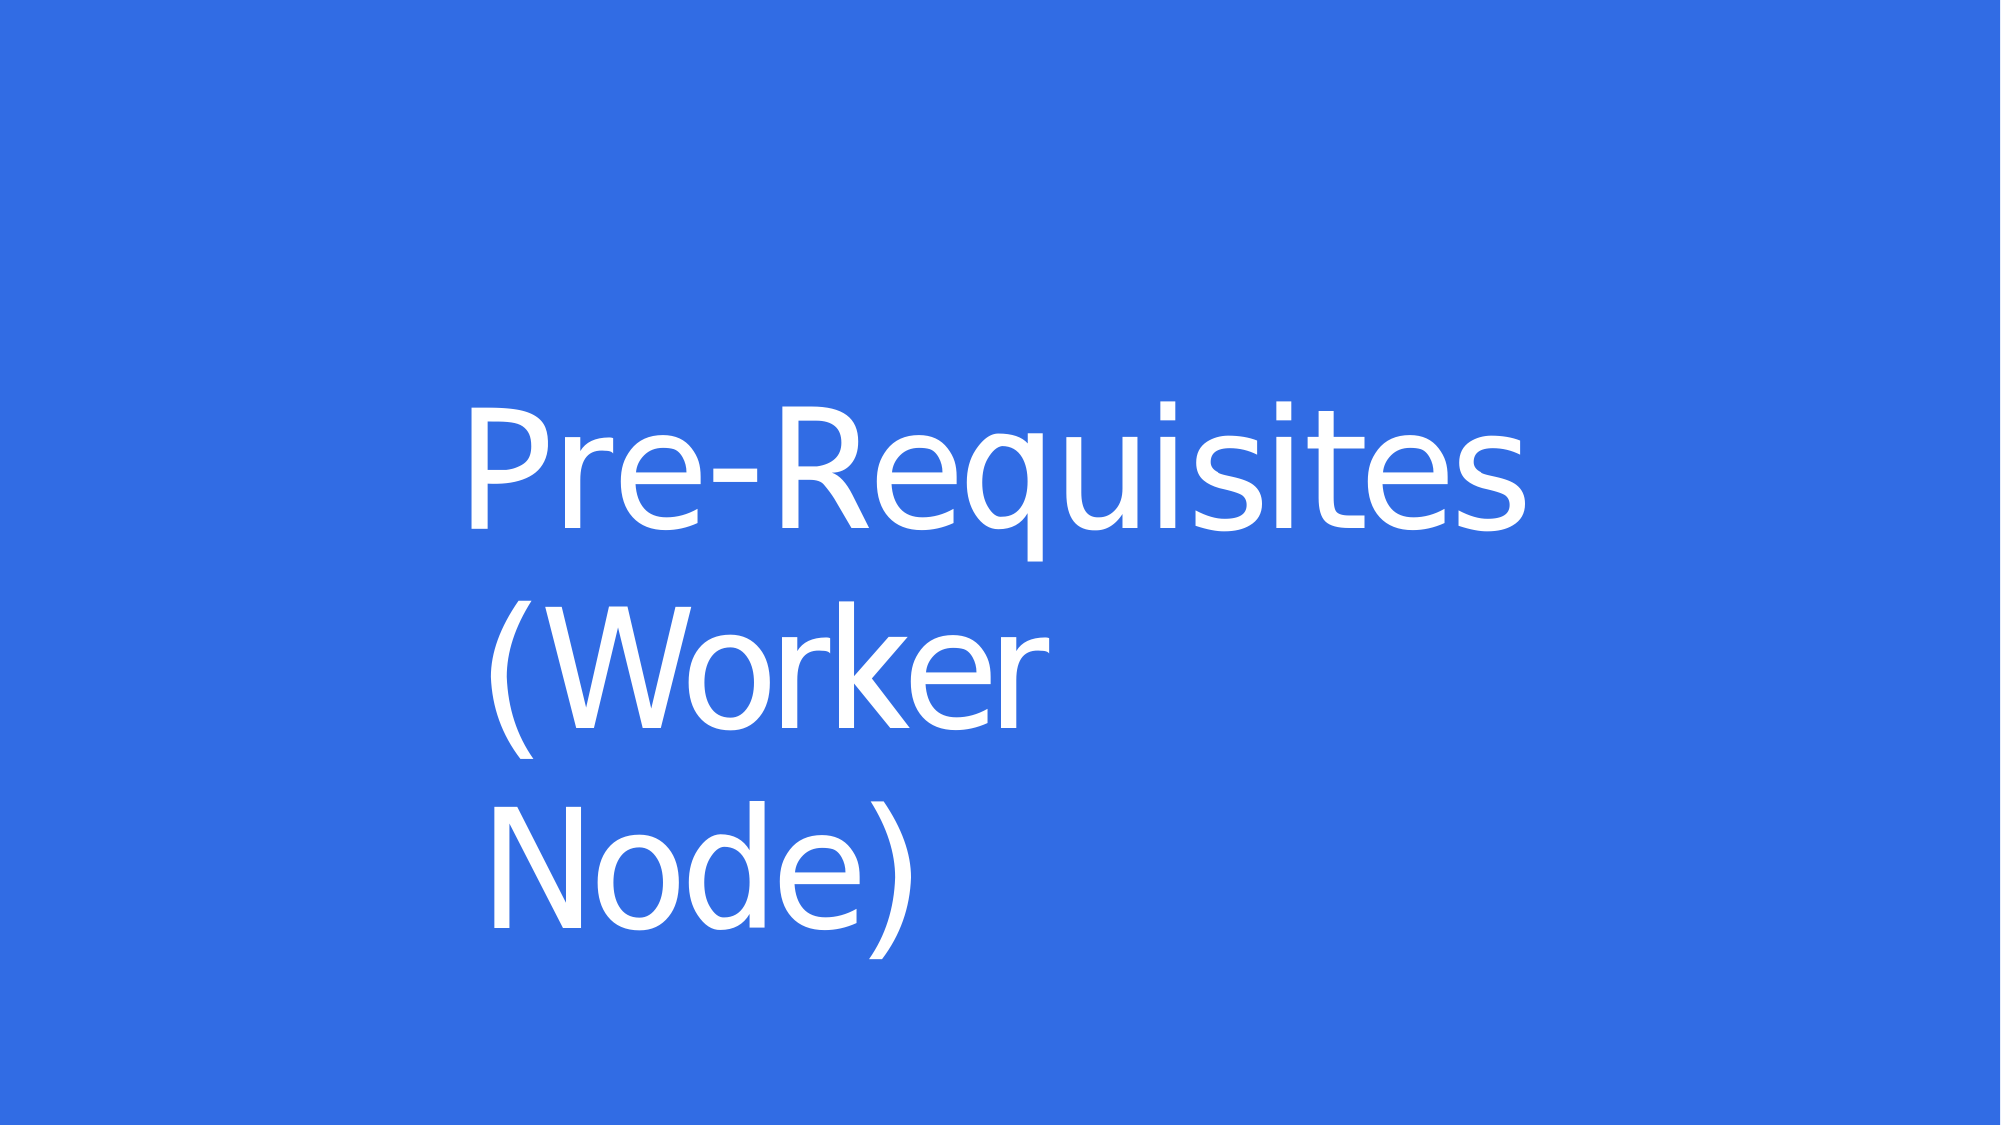

# Pre-Requisites (Worker Node)
Copyright © Thinknyx Technologies LLP